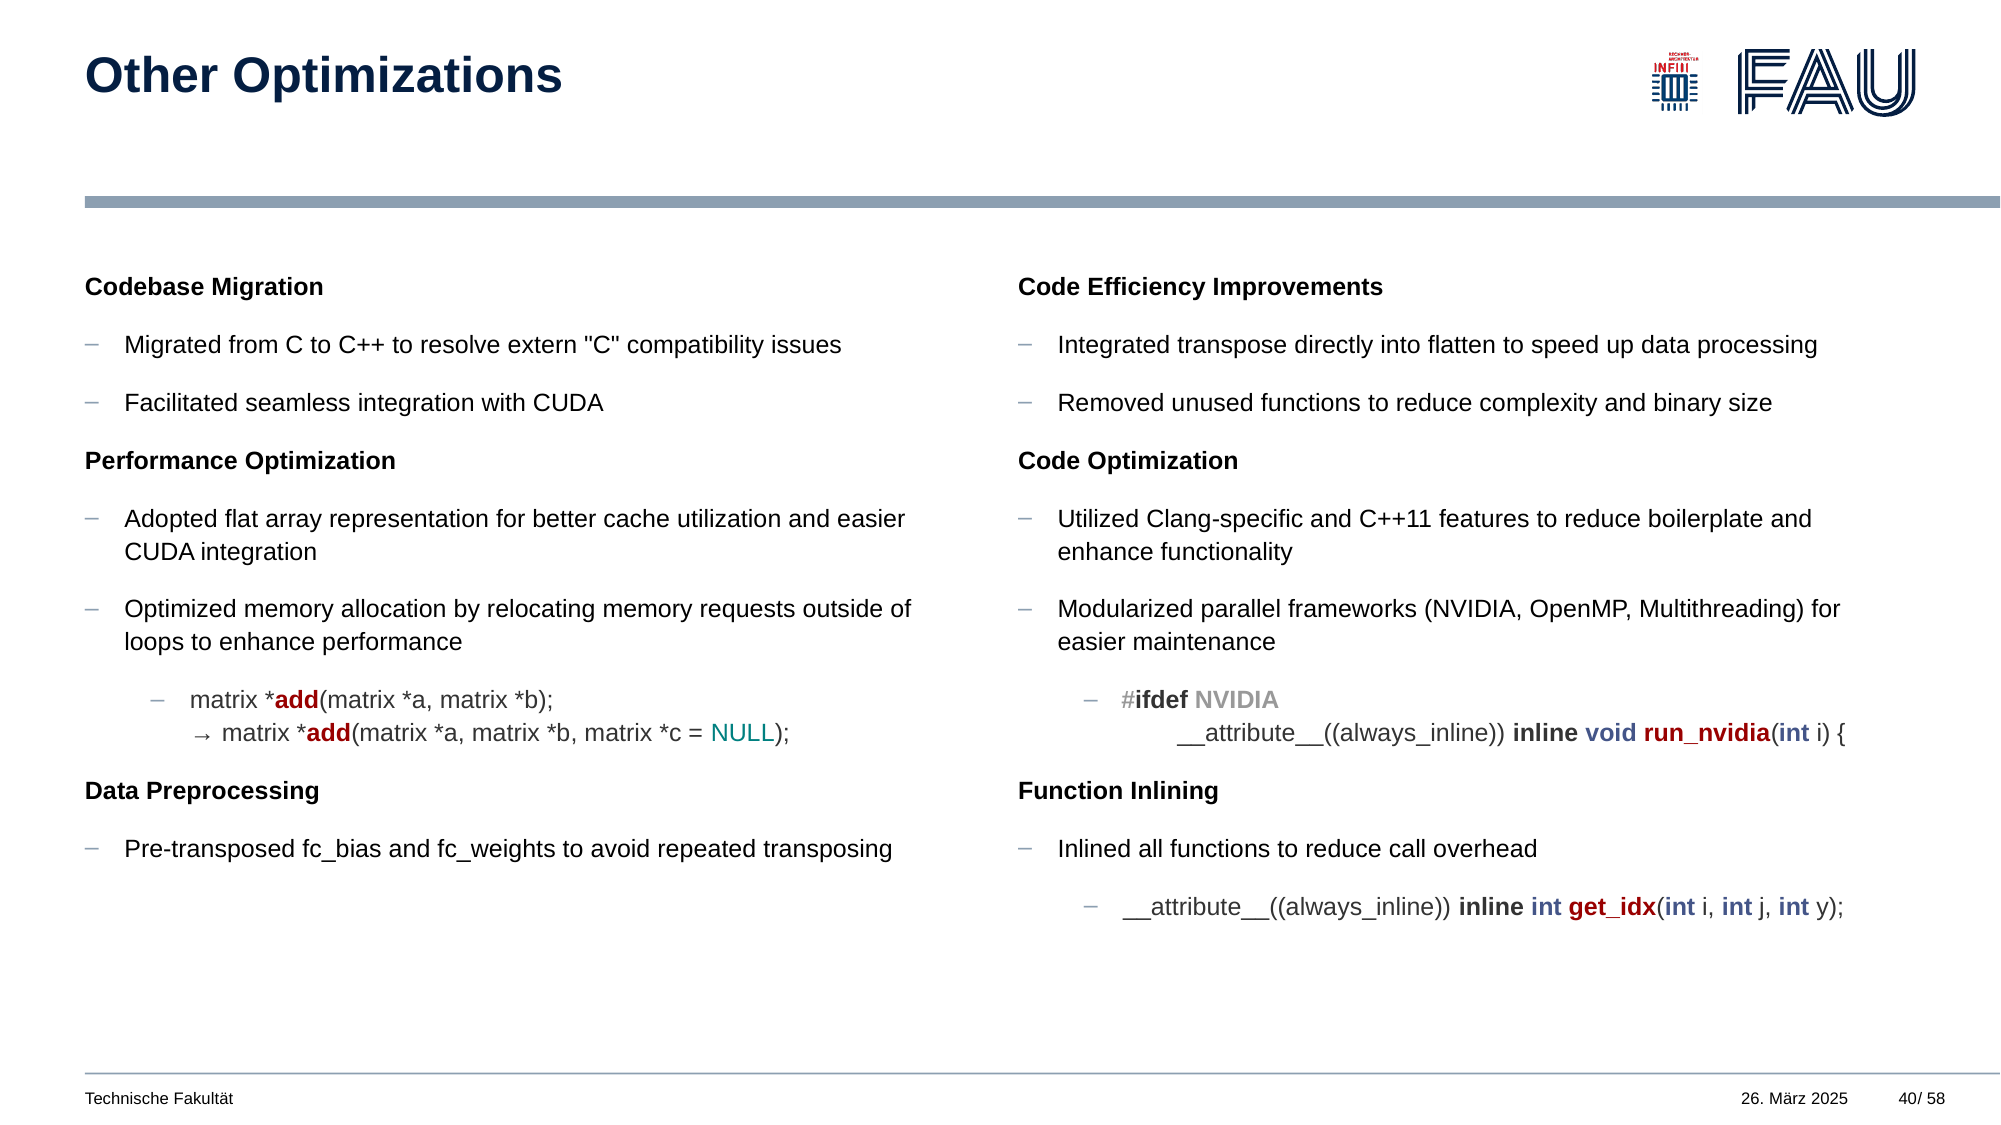

# Other Optimizations

Codebase Migration
Migrated from C to C++ to resolve extern "C" compatibility issues
Facilitated seamless integration with CUDA
Performance Optimization
Adopted flat array representation for better cache utilization and easier CUDA integration
Optimized memory allocation by relocating memory requests outside of loops to enhance performance
matrix *add(matrix *a, matrix *b);
→ matrix *add(matrix *a, matrix *b, matrix *c = NULL);
Data Preprocessing
Pre-transposed fc_bias and fc_weights to avoid repeated transposing
Code Efficiency Improvements
Integrated transpose directly into flatten to speed up data processing
Removed unused functions to reduce complexity and binary size
Code Optimization
Utilized Clang-specific and C++11 features to reduce boilerplate and enhance functionality
Modularized parallel frameworks (NVIDIA, OpenMP, Multithreading) for easier maintenance
#ifdef NVIDIA
        __attribute__((always_inline)) inline void run_nvidia(int i) {
Function Inlining
Inlined all functions to reduce call overhead
__attribute__((always_inline)) inline int get_idx(int i, int j, int y);
40
Technische Fakultät
26. März 2025